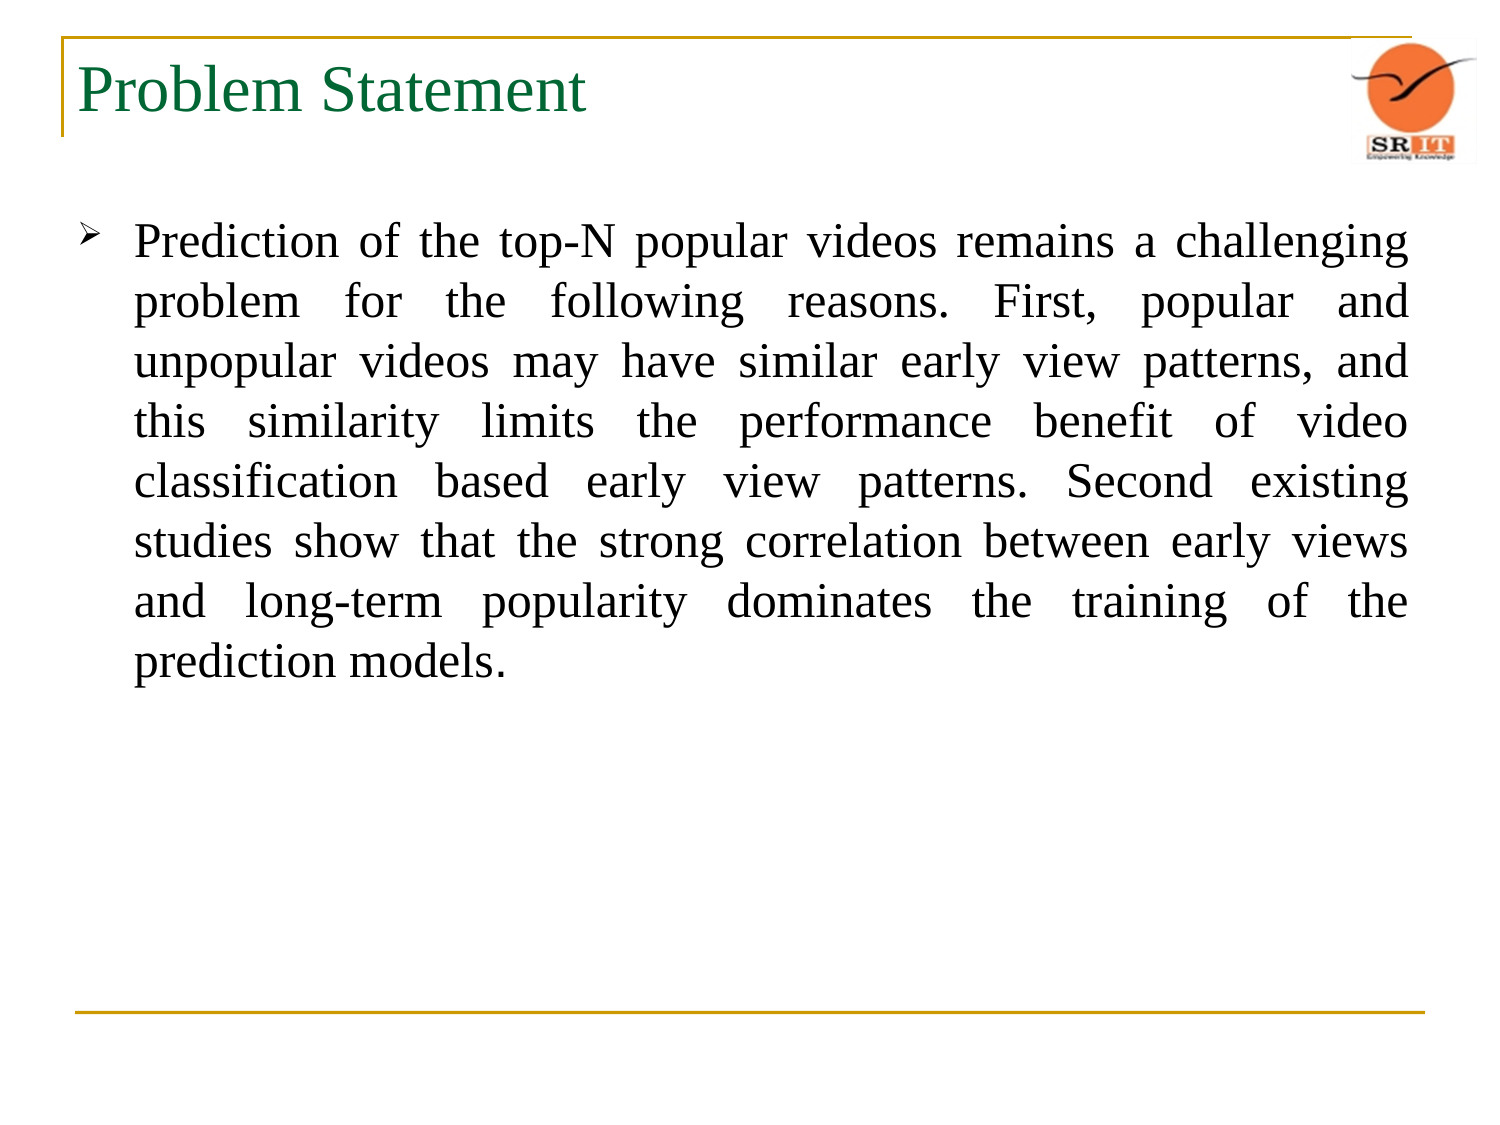

# Problem Statement
Prediction of the top-N popular videos remains a challenging problem for the following reasons. First, popular and unpopular videos may have similar early view patterns, and this similarity limits the performance benefit of video classification based early view patterns. Second existing studies show that the strong correlation between early views and long-term popularity dominates the training of the prediction models.